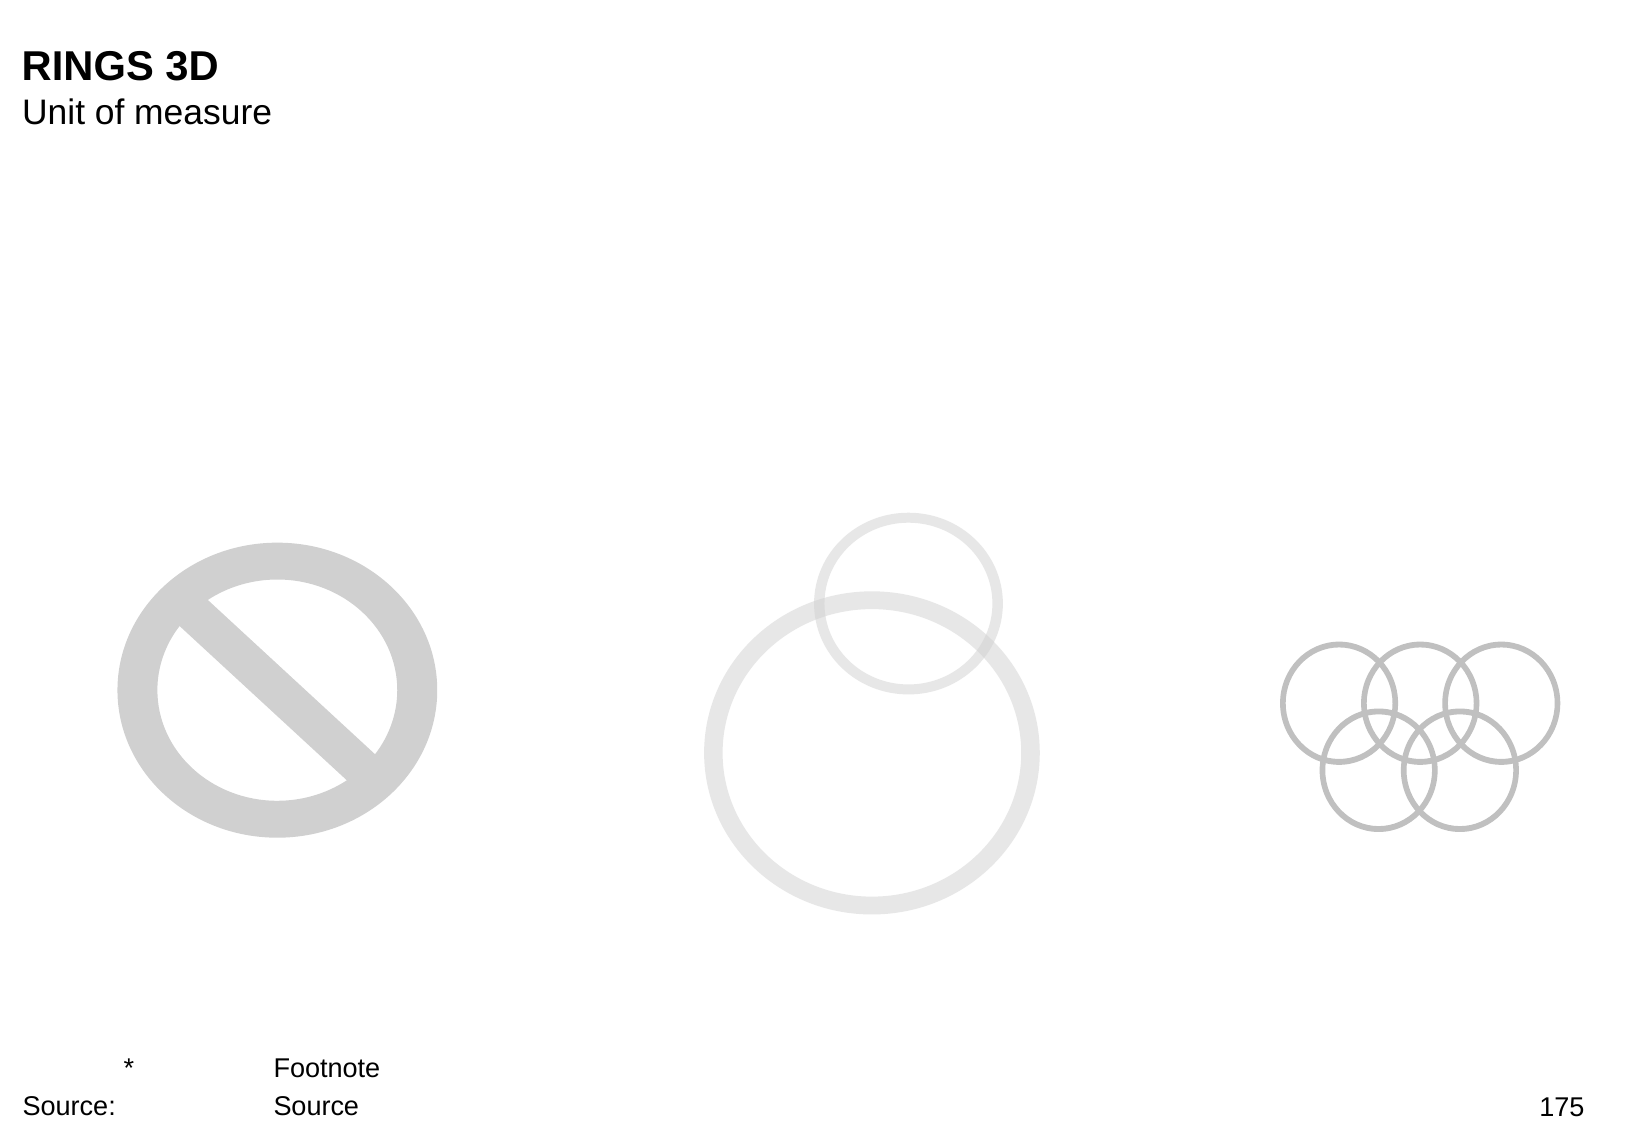

# RINGS 3D
Unit of measure

	*	Footnote
Source:		Source
175